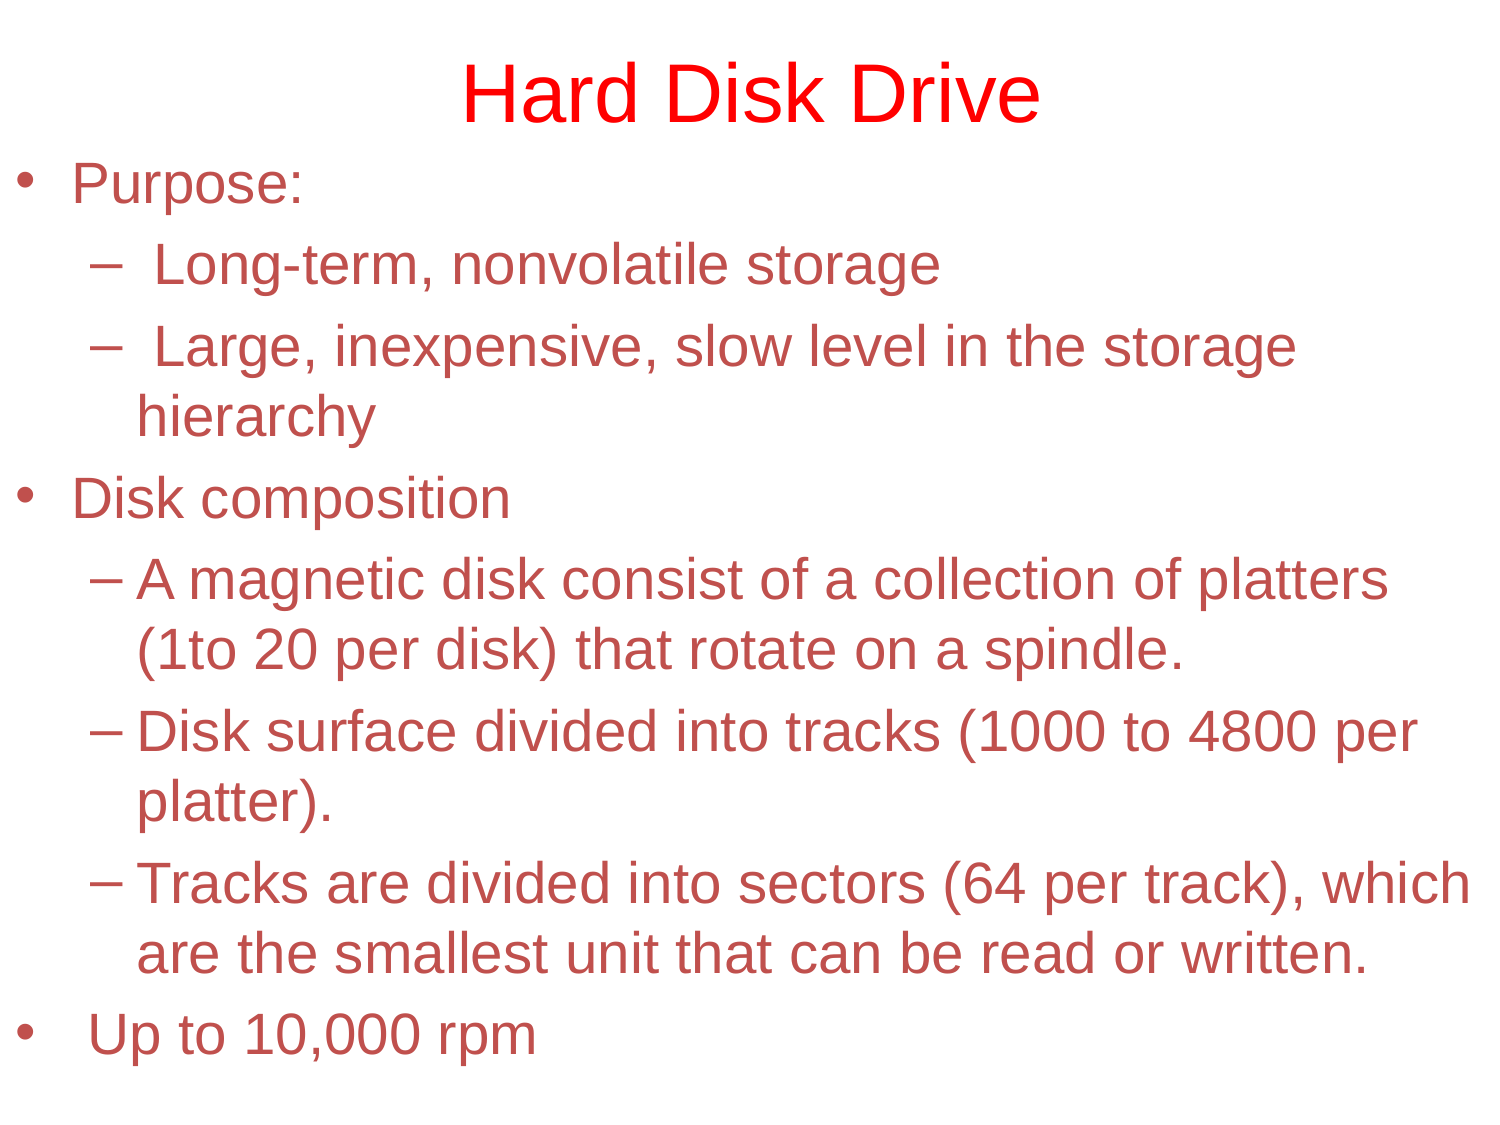

# Hard Disk Drive
Purpose:
 Long-term, nonvolatile storage
 Large, inexpensive, slow level in the storage hierarchy
Disk composition
A magnetic disk consist of a collection of platters (1to 20 per disk) that rotate on a spindle.
Disk surface divided into tracks (1000 to 4800 per platter).
Tracks are divided into sectors (64 per track), which are the smallest unit that can be read or written.
 Up to 10,000 rpm